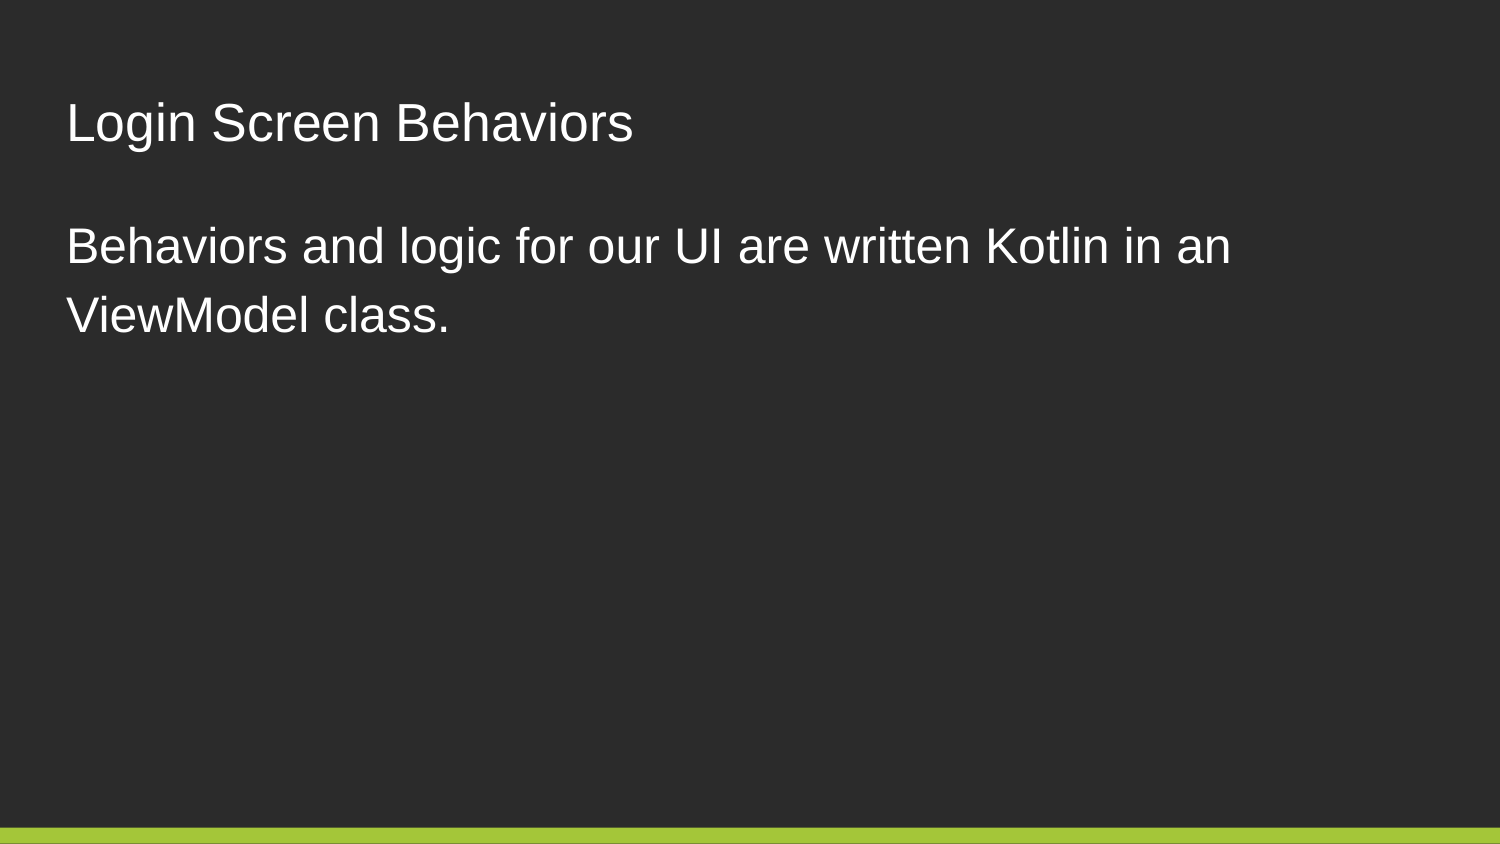

# Login Screen Behaviors
Behaviors and logic for our UI are written Kotlin in an ViewModel class.